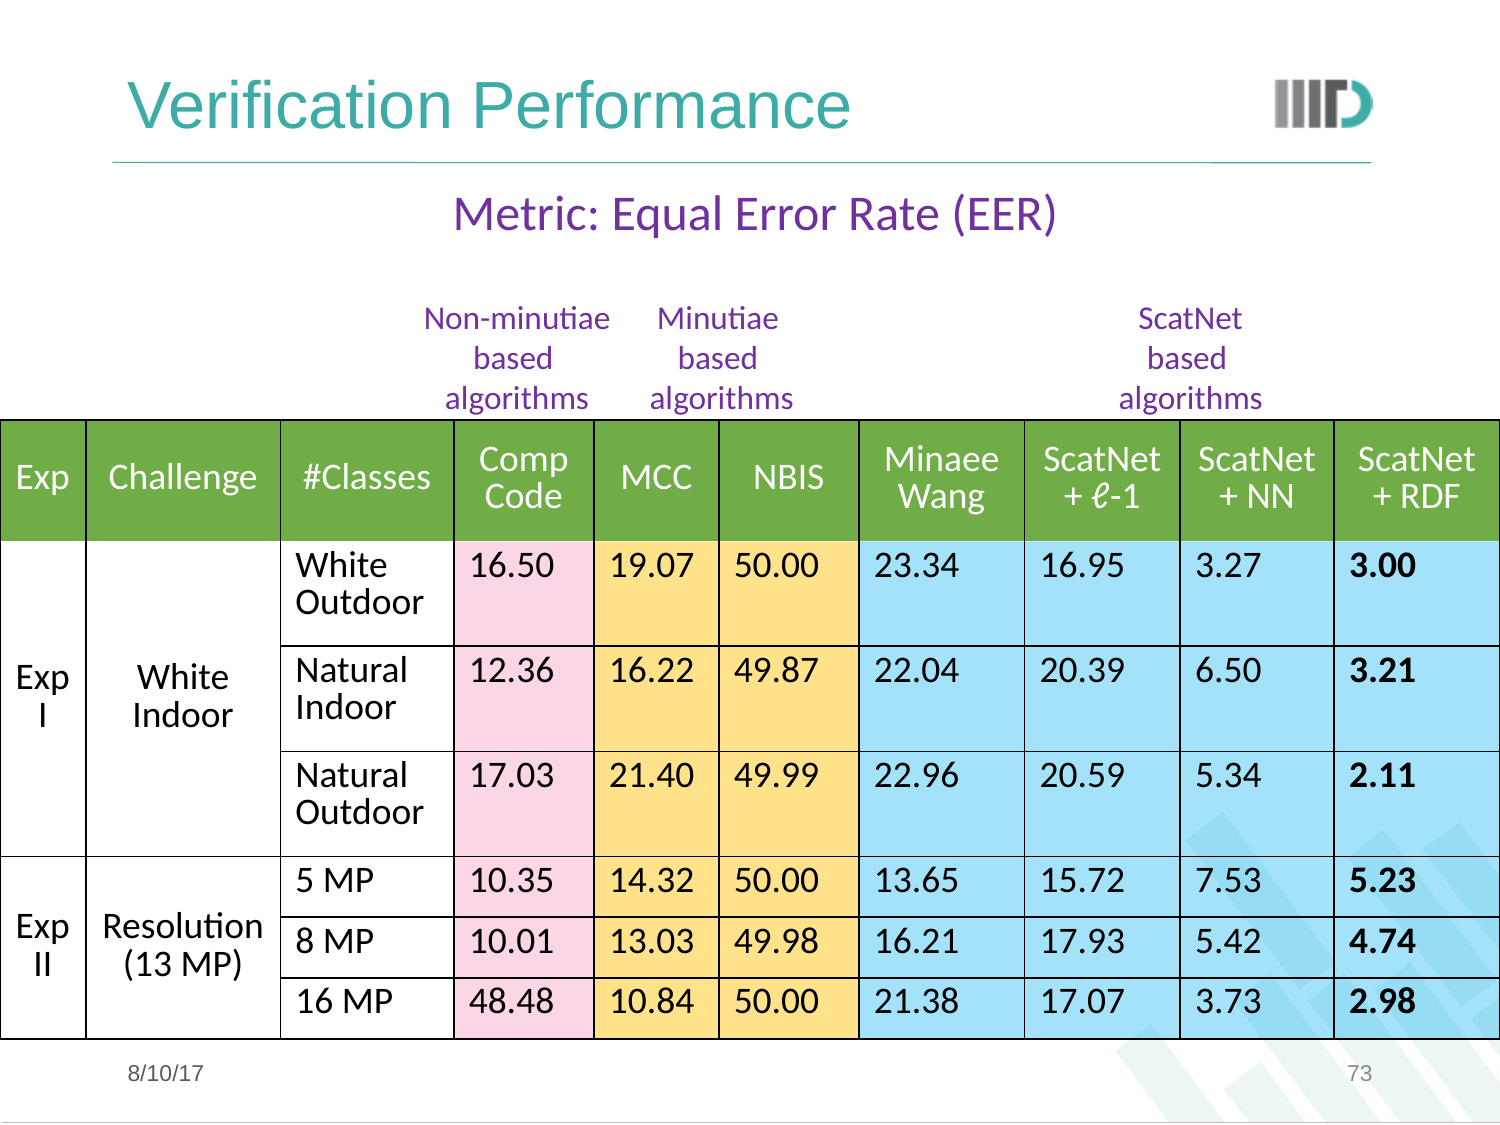

# Verification Performance
 Metric: Equal Error Rate (EER)
ScatNet
based
algorithms
Non-minutiae
based
algorithms
Minutiae
based
algorithms
| Exp | Challenge | #Classes | Comp Code | MCC | NBIS | Minaee Wang | ScatNet + ℓ-1 | ScatNet + NN | ScatNet + RDF |
| --- | --- | --- | --- | --- | --- | --- | --- | --- | --- |
| Exp I | White Indoor | White Outdoor | 16.50 | 19.07 | 50.00 | 23.34 | 16.95 | 3.27 | 3.00 |
|  |  | Natural Indoor | 12.36 | 16.22 | 49.87 | 22.04 | 20.39 | 6.50 | 3.21 |
|  |  | Natural Outdoor | 17.03 | 21.40 | 49.99 | 22.96 | 20.59 | 5.34 | 2.11 |
| ExpII | Resolution (13 MP) | 5 MP | 10.35 | 14.32 | 50.00 | 13.65 | 15.72 | 7.53 | 5.23 |
|  |  | 8 MP | 10.01 | 13.03 | 49.98 | 16.21 | 17.93 | 5.42 | 4.74 |
|  |  | 16 MP | 48.48 | 10.84 | 50.00 | 21.38 | 17.07 | 3.73 | 2.98 |
8/10/17
73